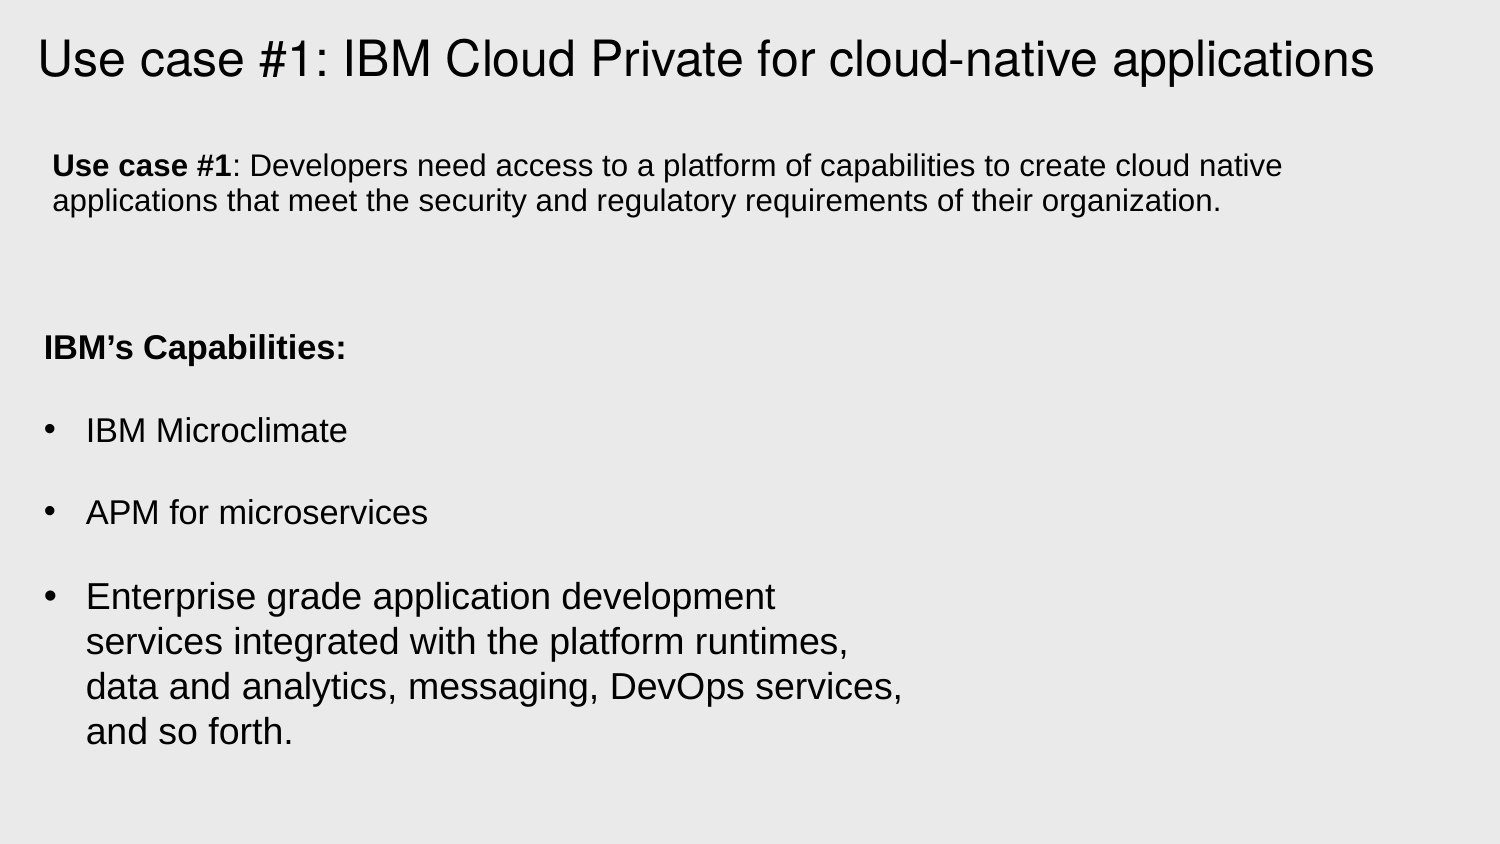

# Use case #1: IBM Cloud Private for cloud-native applications
Use case #1: Developers need access to a platform of capabilities to create cloud native applications that meet the security and regulatory requirements of their organization.
IBM’s Capabilities:

IBM Microclimate

APM for microservices

Enterprise grade application development services integrated with the platform runtimes, data and analytics, messaging, DevOps services, and so forth.